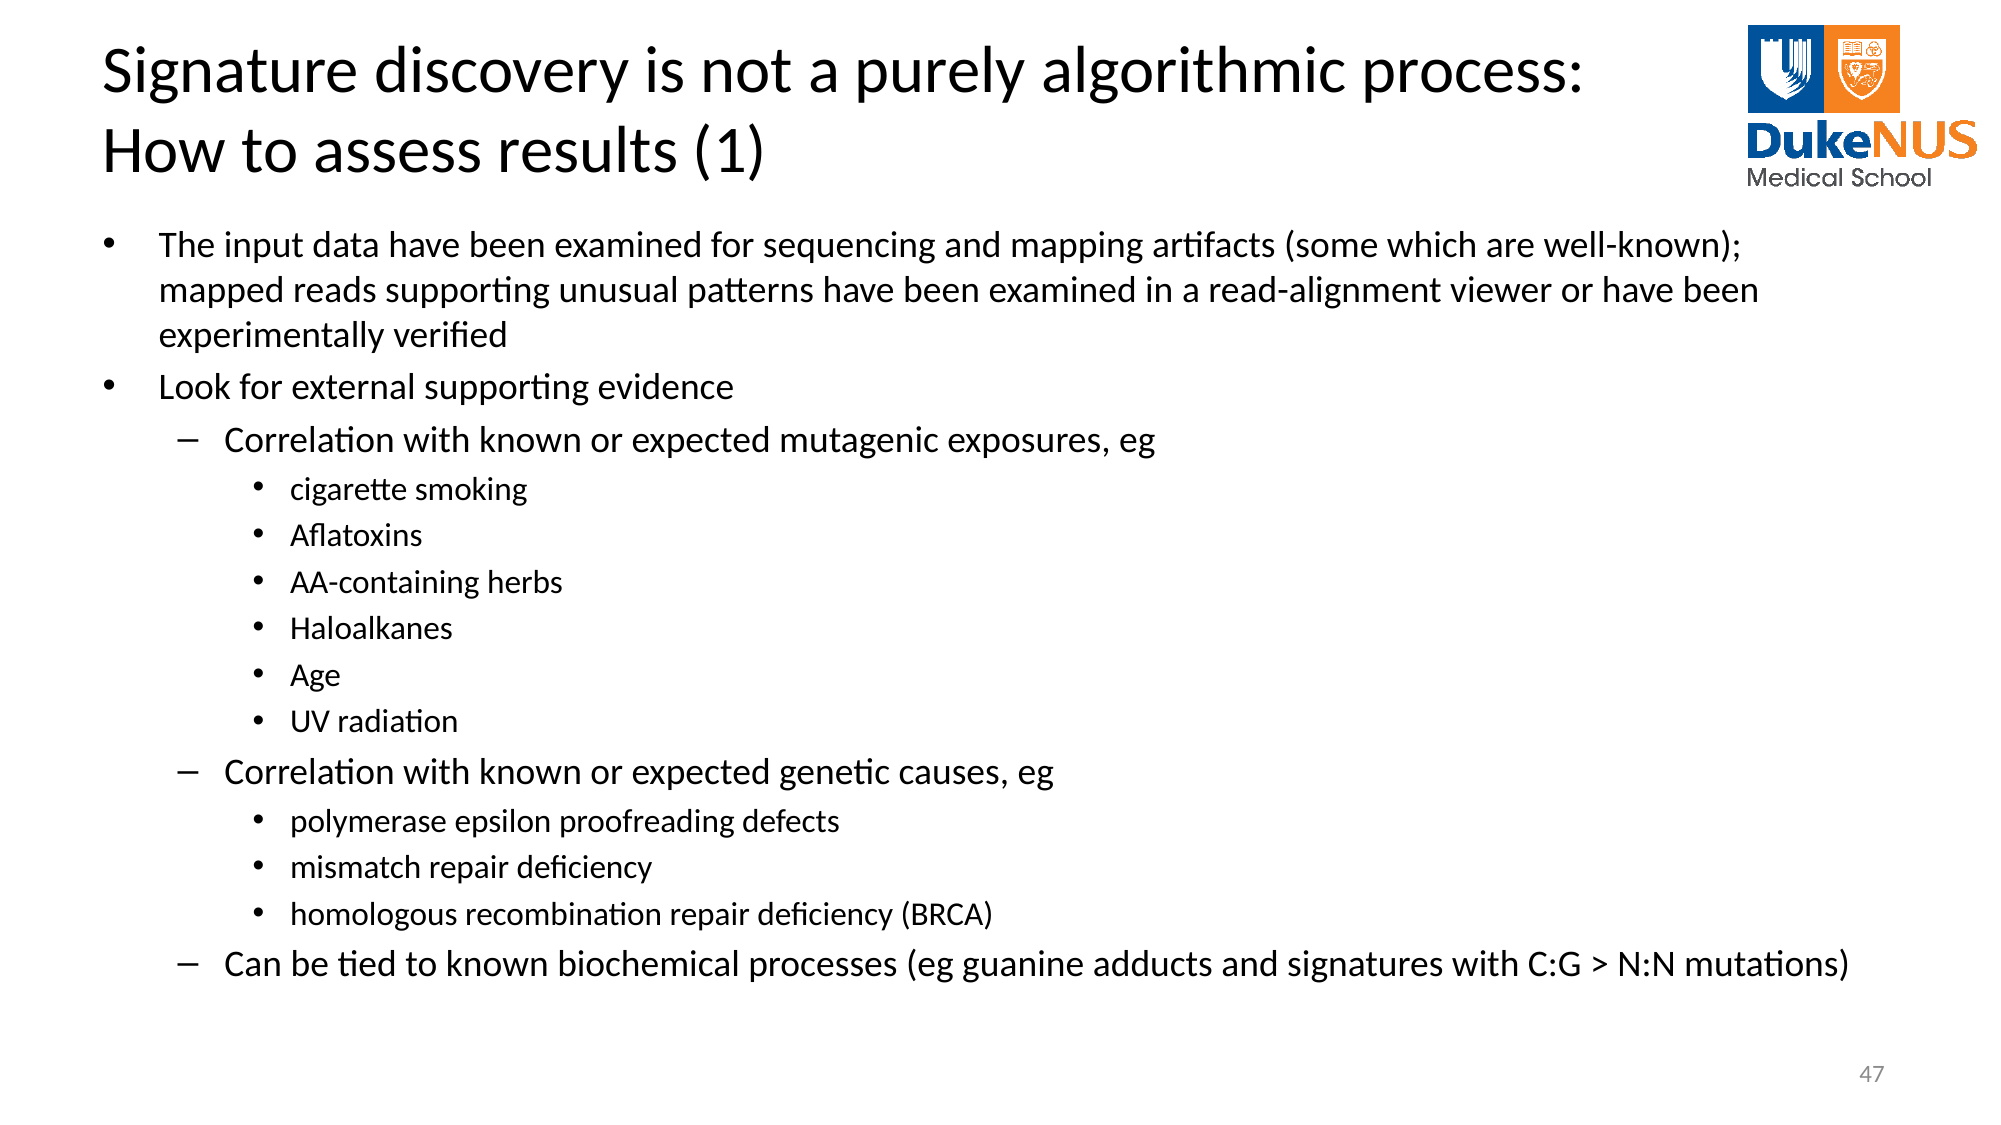

# Signature discovery is not a purely algorithmic process: How to assess results (1)
The input data have been examined for sequencing and mapping artifacts (some which are well-known); mapped reads supporting unusual patterns have been examined in a read-alignment viewer or have been experimentally verified
Look for external supporting evidence
Correlation with known or expected mutagenic exposures, eg
cigarette smoking
Aflatoxins
AA-containing herbs
Haloalkanes
Age
UV radiation
Correlation with known or expected genetic causes, eg
polymerase epsilon proofreading defects
mismatch repair deficiency
homologous recombination repair deficiency (BRCA)
Can be tied to known biochemical processes (eg guanine adducts and signatures with C:G > N:N mutations)
47